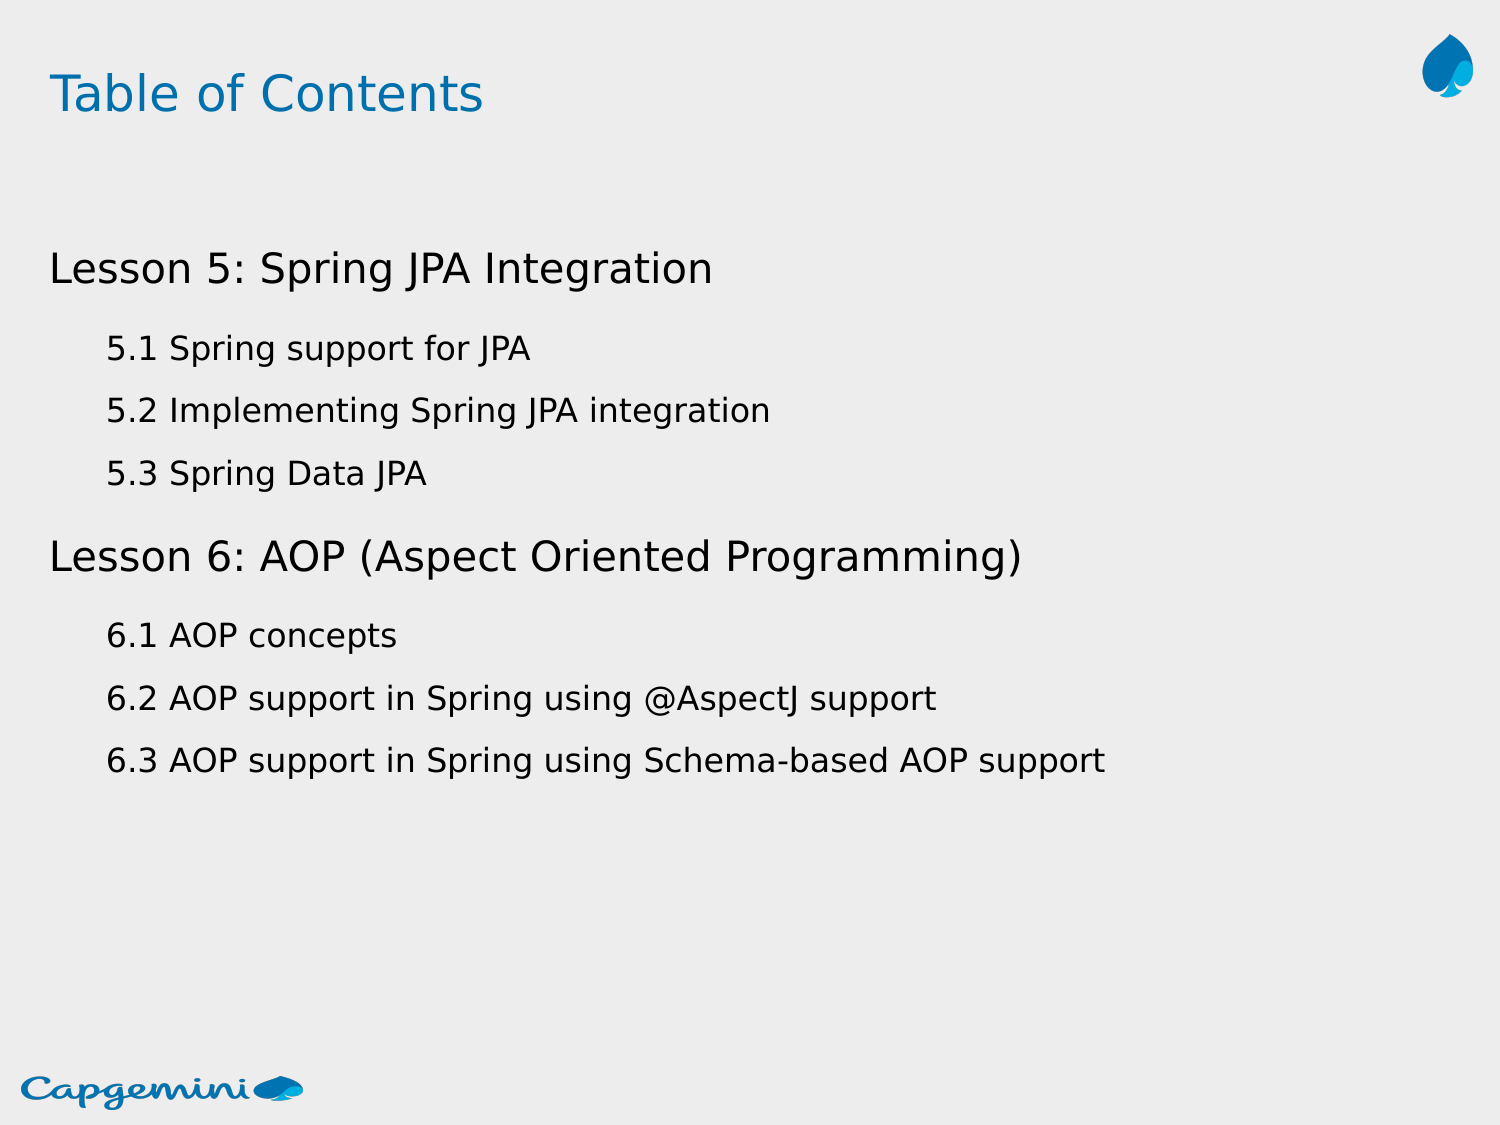

# Table of Contents

Lesson 5: Spring JPA Integration

5.1 Spring support for JPA

5.2 Implementing Spring JPA integration

5.3 Spring Data JPA

Lesson 6: AOP (Aspect Oriented Programming)

6.1 AOP concepts

6.2 AOP support in Spring using @AspectJ support

6.3 AOP support in Spring using Schema-based AOP support